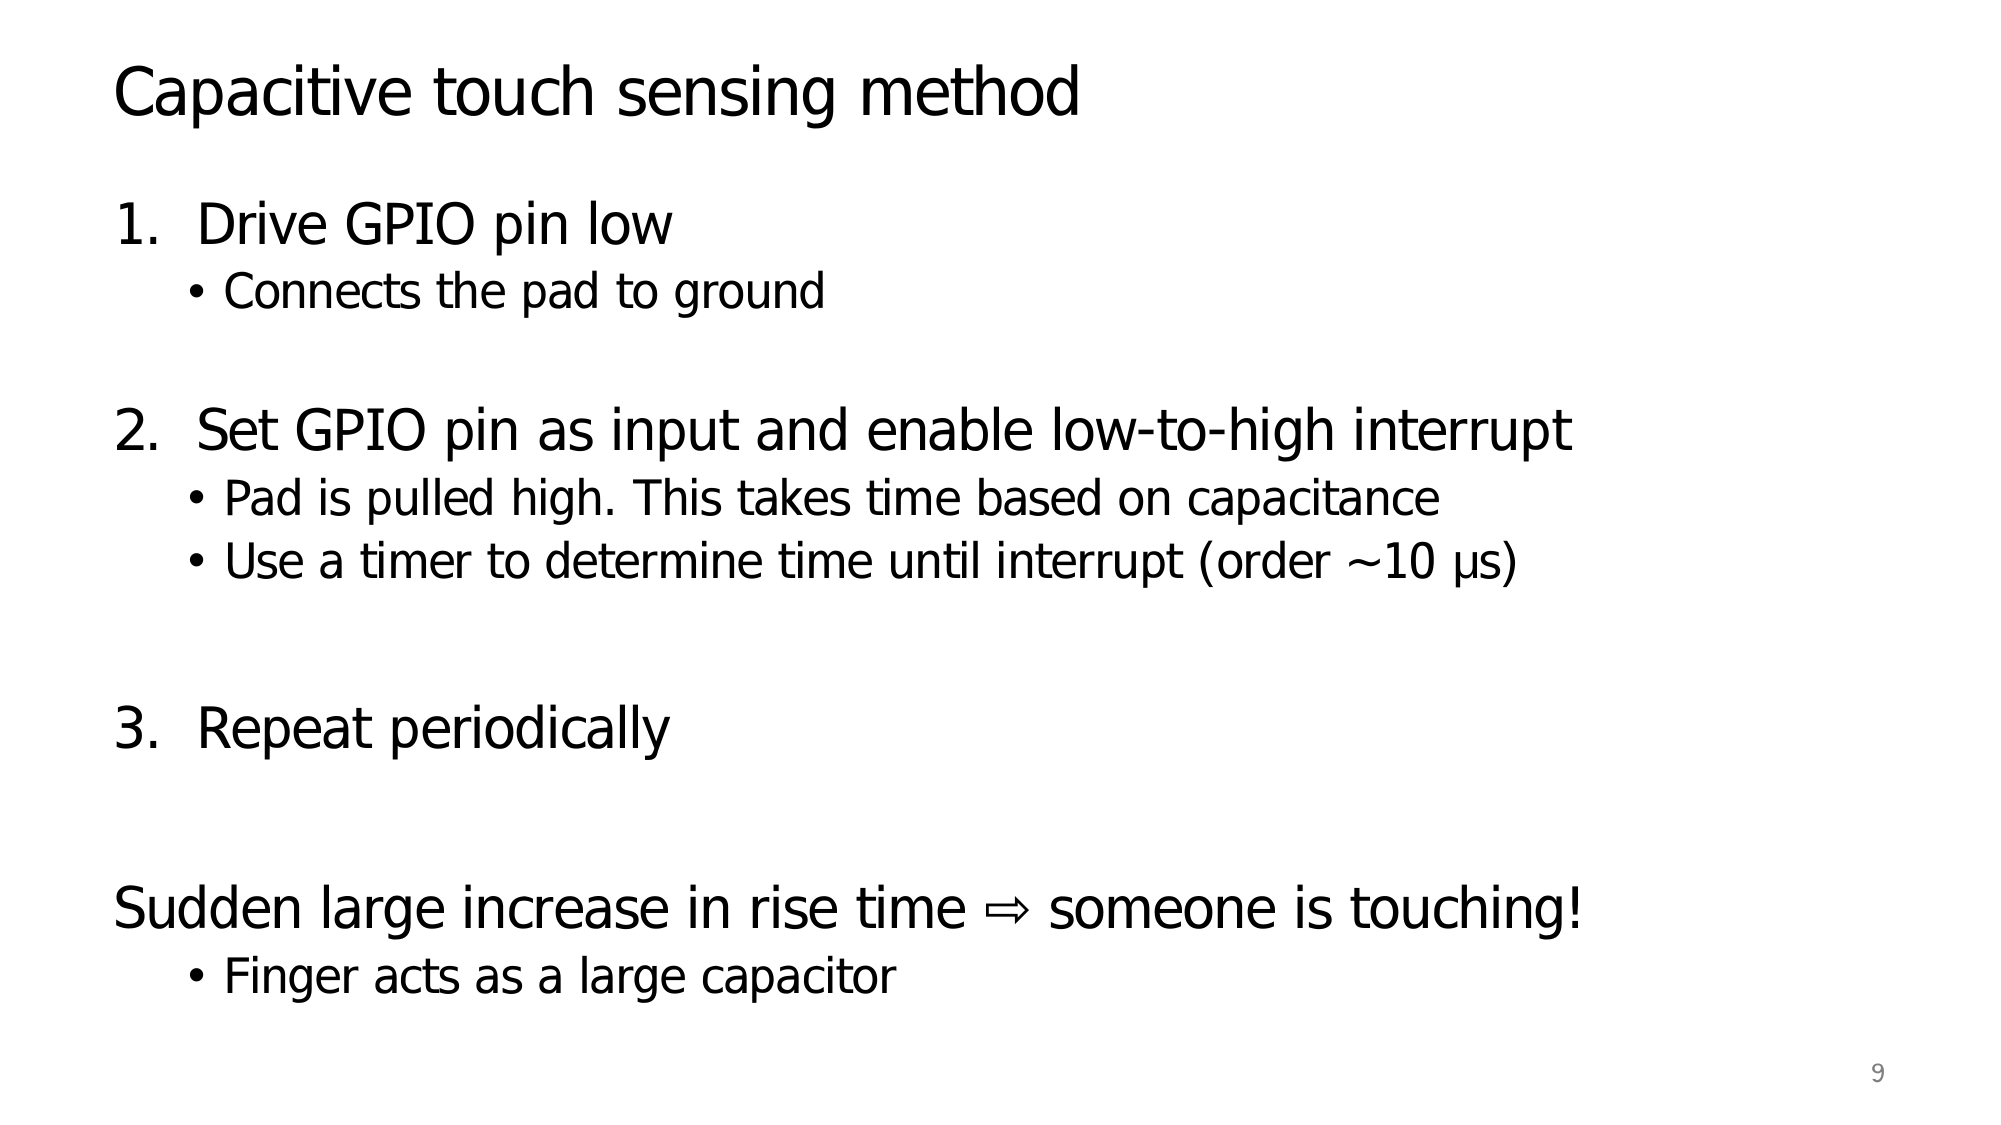

# Capacitive touch sensing method
Drive GPIO pin low
Connects the pad to ground
Set GPIO pin as input and enable low-to-high interrupt
Pad is pulled high. This takes time based on capacitance
Use a timer to determine time until interrupt (order ~10 μs)

Repeat periodically

Sudden large increase in rise time ⇨ someone is touching!
Finger acts as a large capacitor
9